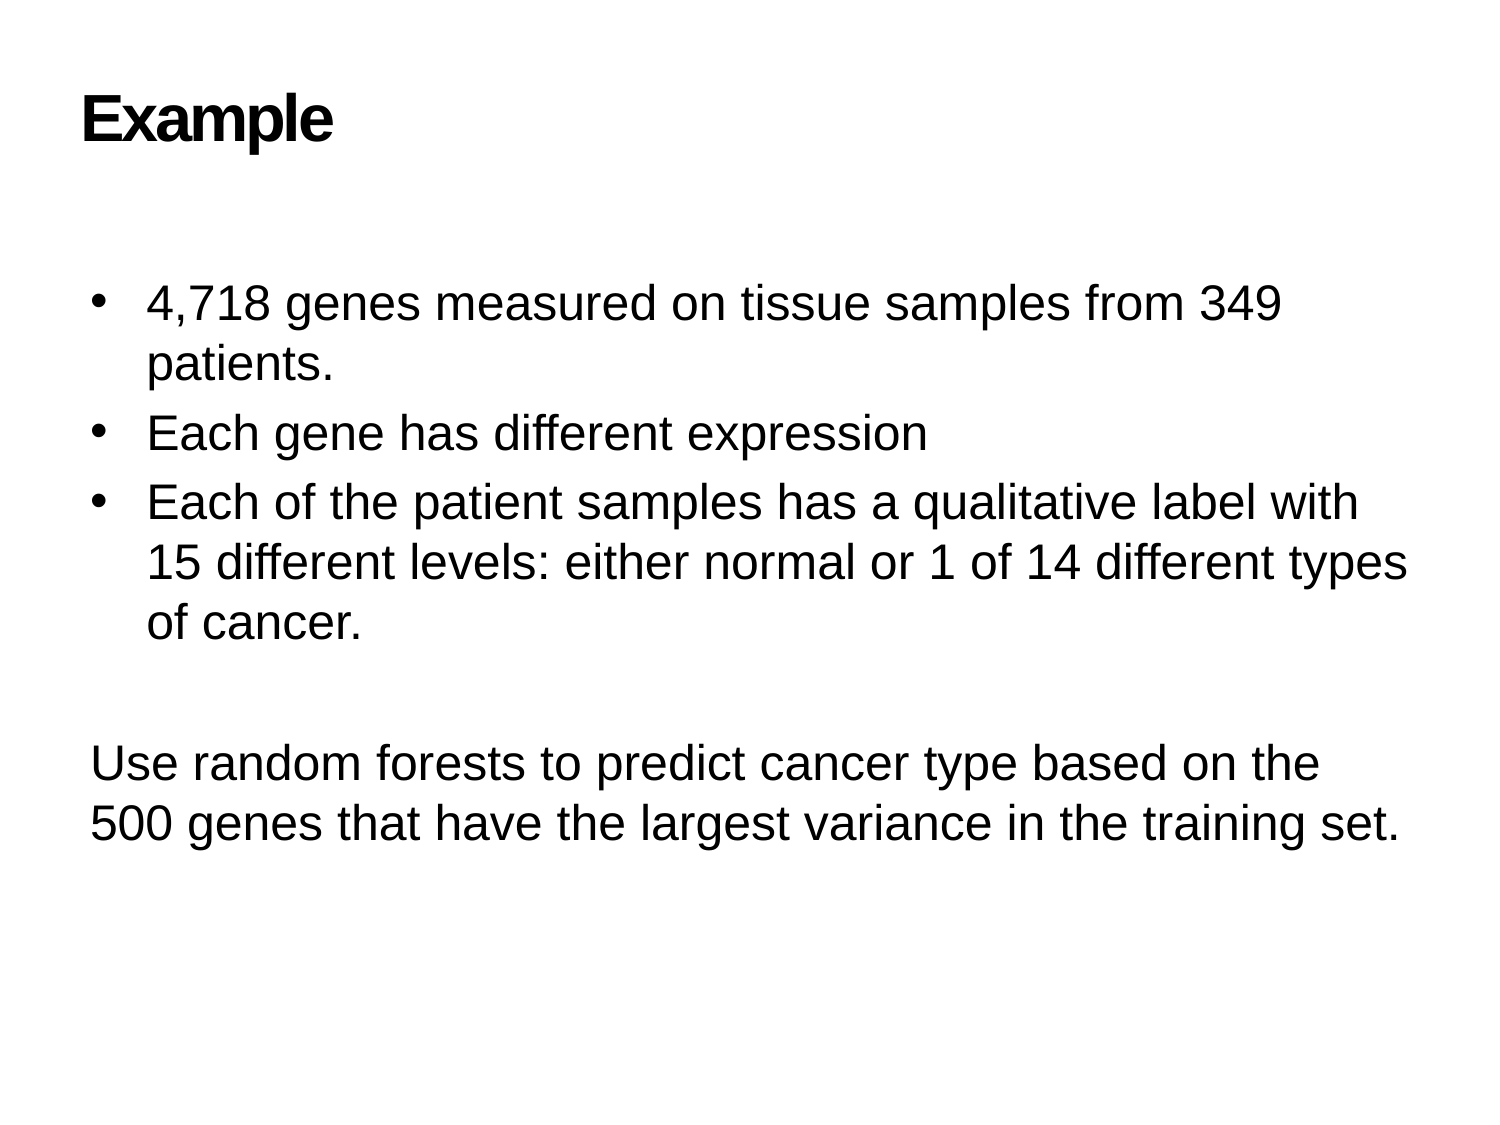

# Example
4,718 genes measured on tissue samples from 349 patients.
Each gene has different expression
Each of the patient samples has a qualitative label with 15 different levels: either normal or 1 of 14 different types of cancer.

Use random forests to predict cancer type based on the 500 genes that have the largest variance in the training set.